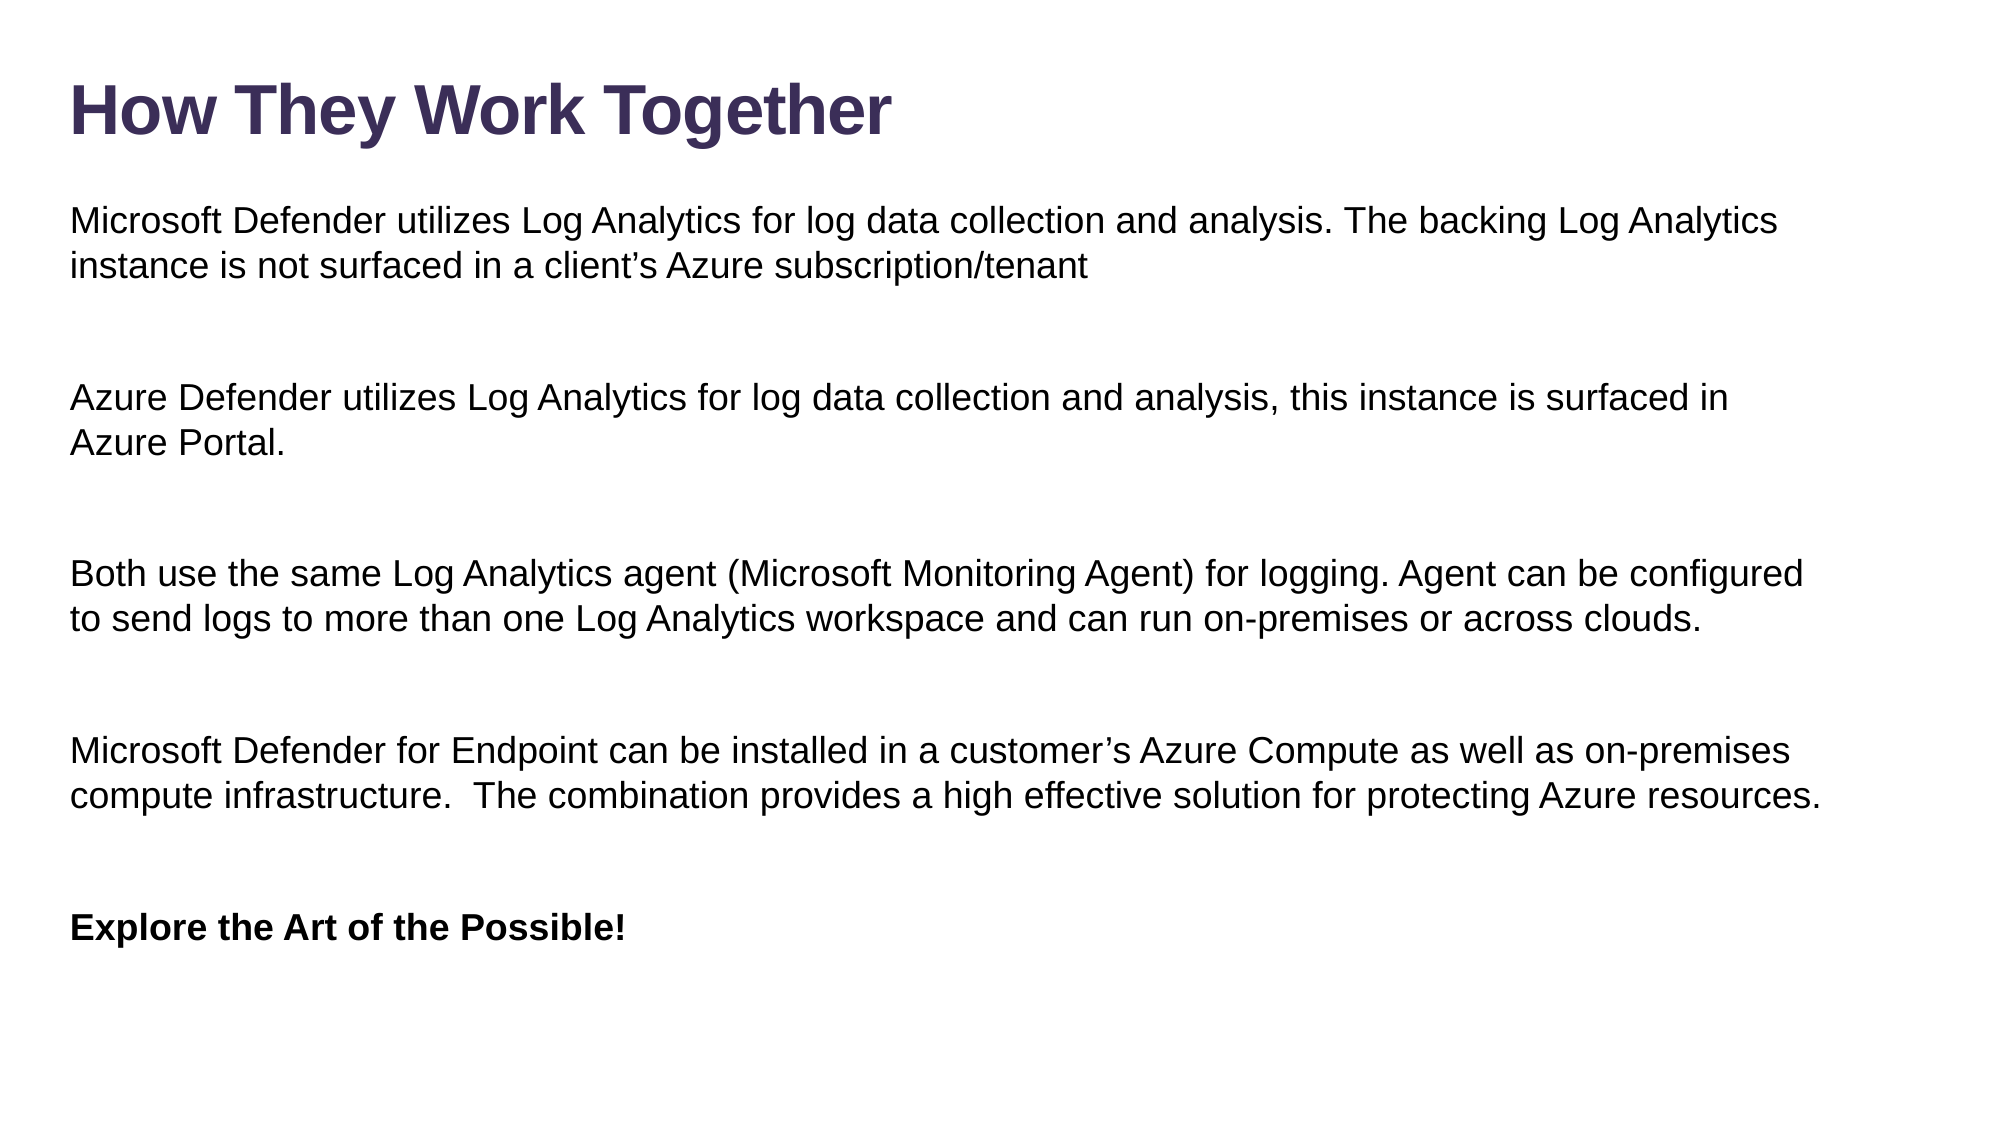

# How They Work Together
Microsoft Defender utilizes Log Analytics for log data collection and analysis. The backing Log Analytics instance is not surfaced in a client’s Azure subscription/tenant

Azure Defender utilizes Log Analytics for log data collection and analysis, this instance is surfaced in Azure Portal.

Both use the same Log Analytics agent (Microsoft Monitoring Agent) for logging. Agent can be configured to send logs to more than one Log Analytics workspace and can run on-premises or across clouds.

Microsoft Defender for Endpoint can be installed in a customer’s Azure Compute as well as on-premises compute infrastructure.  The combination provides a high effective solution for protecting Azure resources.

Explore the Art of the Possible!